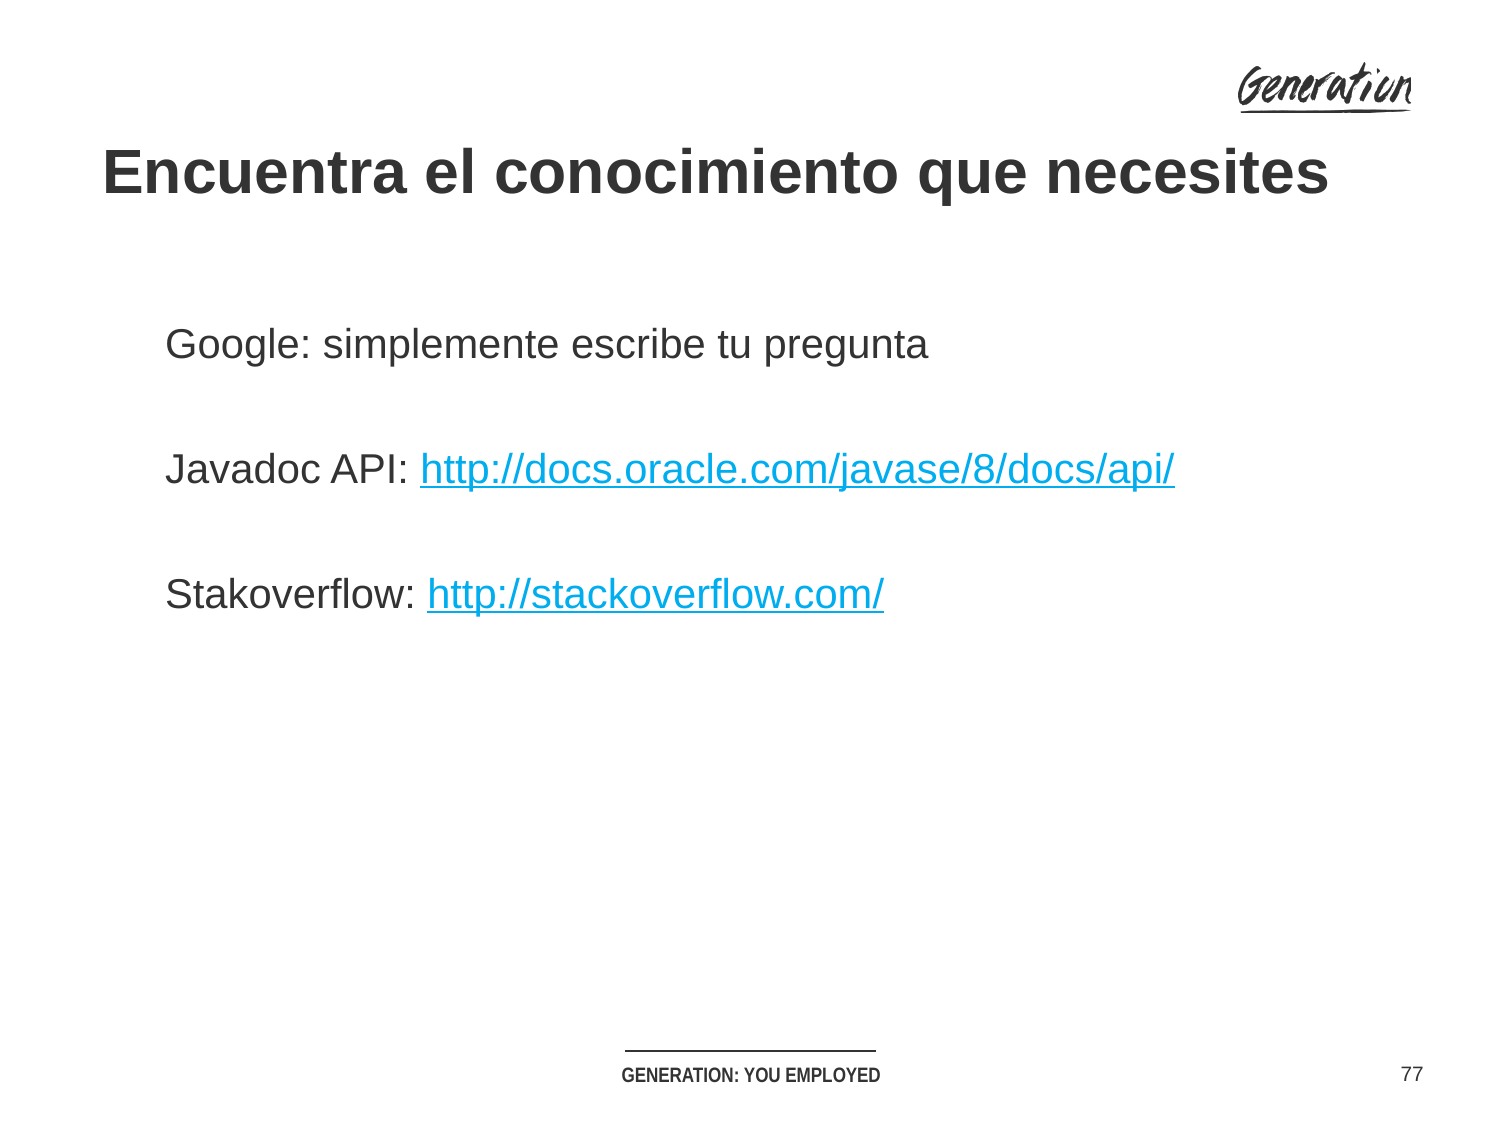

Encuentra el conocimiento que necesites
Google: simplemente escribe tu pregunta

Javadoc API: http://docs.oracle.com/javase/8/docs/api/

Stakoverflow: http://stackoverflow.com/